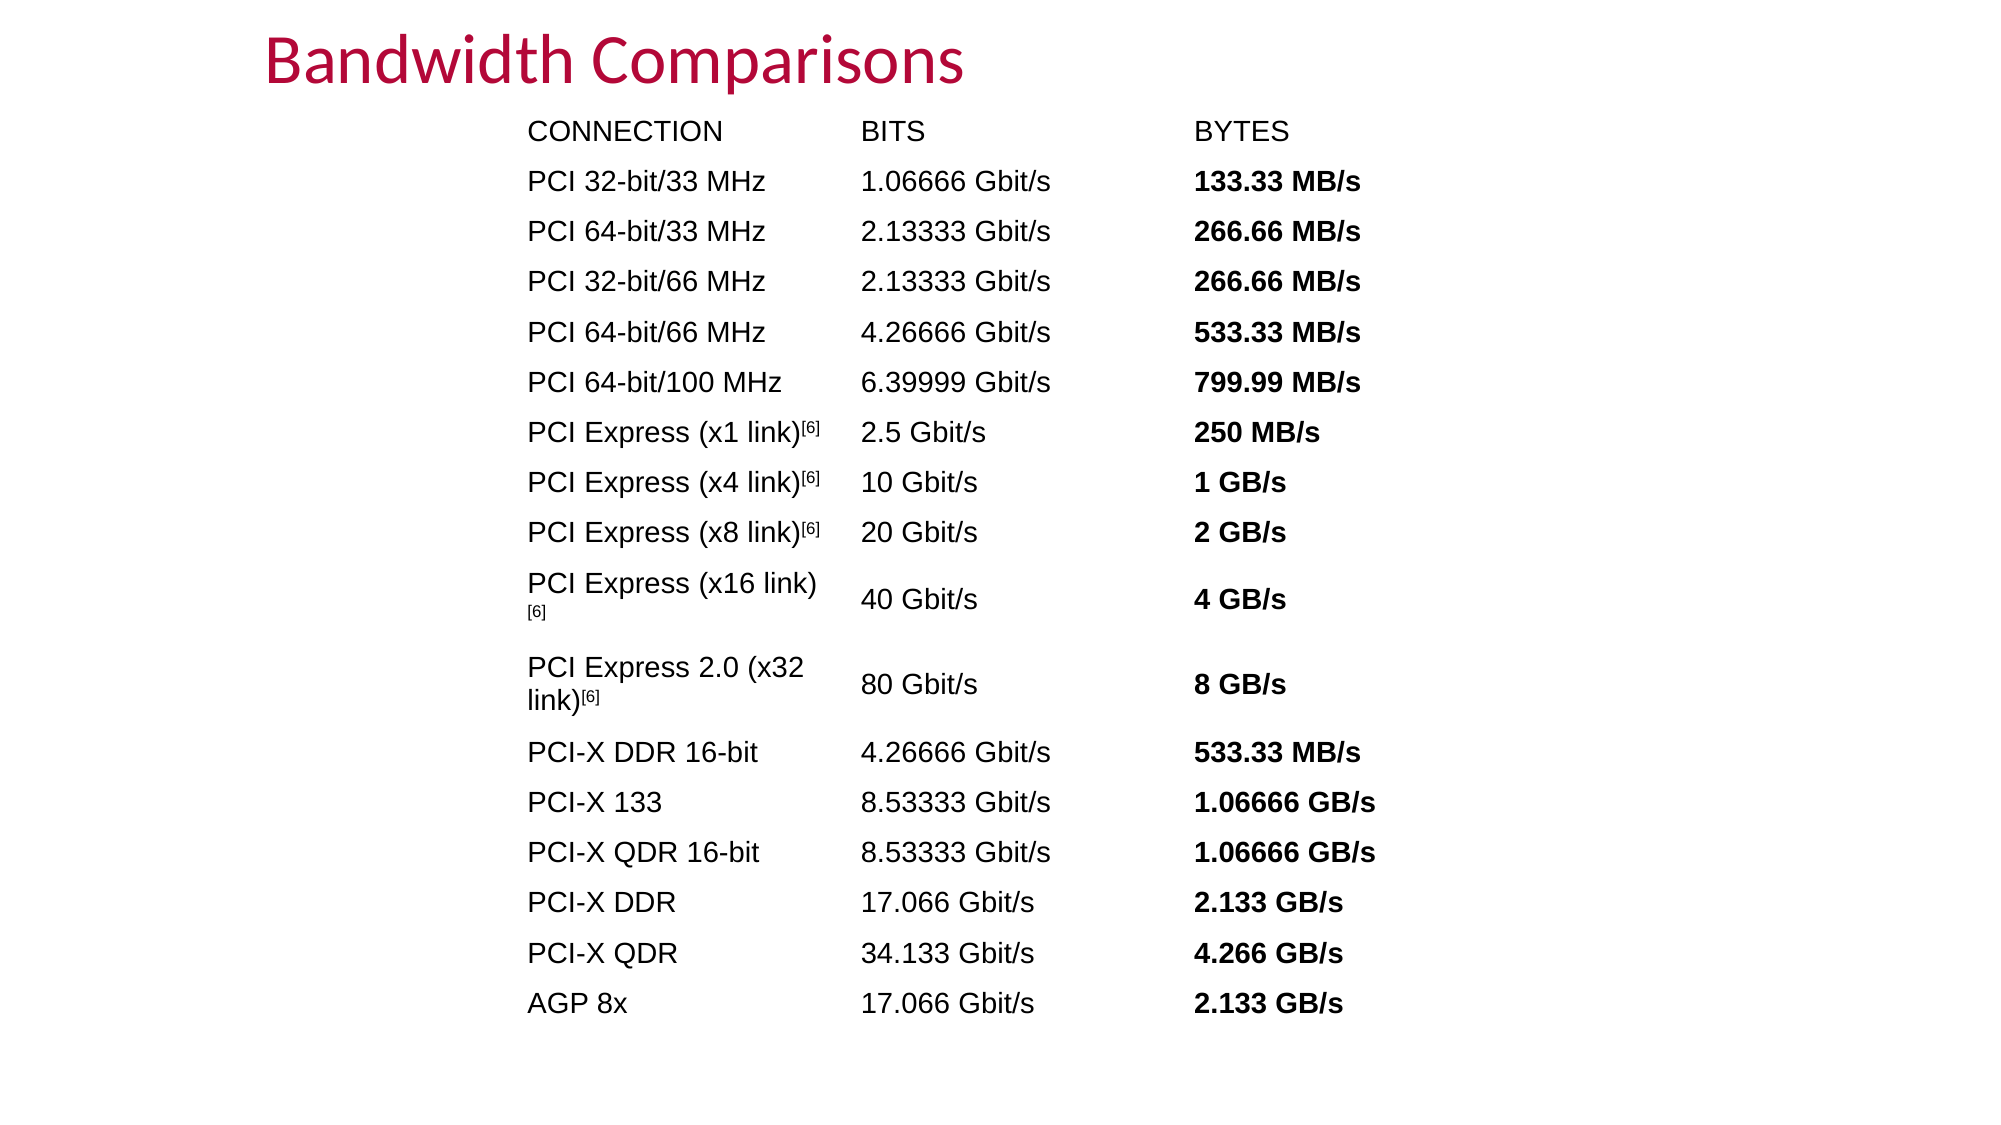

Bandwidth Comparisons
| CONNECTION | BITS | BYTES |
| --- | --- | --- |
| PCI 32-bit/33 MHz | 1.06666 Gbit/s | 133.33 MB/s |
| PCI 64-bit/33 MHz | 2.13333 Gbit/s | 266.66 MB/s |
| PCI 32-bit/66 MHz | 2.13333 Gbit/s | 266.66 MB/s |
| PCI 64-bit/66 MHz | 4.26666 Gbit/s | 533.33 MB/s |
| PCI 64-bit/100 MHz | 6.39999 Gbit/s | 799.99 MB/s |
| PCI Express (x1 link)[6] | 2.5 Gbit/s | 250 MB/s |
| PCI Express (x4 link)[6] | 10 Gbit/s | 1 GB/s |
| PCI Express (x8 link)[6] | 20 Gbit/s | 2 GB/s |
| PCI Express (x16 link)[6] | 40 Gbit/s | 4 GB/s |
| PCI Express 2.0 (x32 link)[6] | 80 Gbit/s | 8 GB/s |
| PCI-X DDR 16-bit | 4.26666 Gbit/s | 533.33 MB/s |
| PCI-X 133 | 8.53333 Gbit/s | 1.06666 GB/s |
| PCI-X QDR 16-bit | 8.53333 Gbit/s | 1.06666 GB/s |
| PCI-X DDR | 17.066 Gbit/s | 2.133 GB/s |
| PCI-X QDR | 34.133 Gbit/s | 4.266 GB/s |
| AGP 8x | 17.066 Gbit/s | 2.133 GB/s |